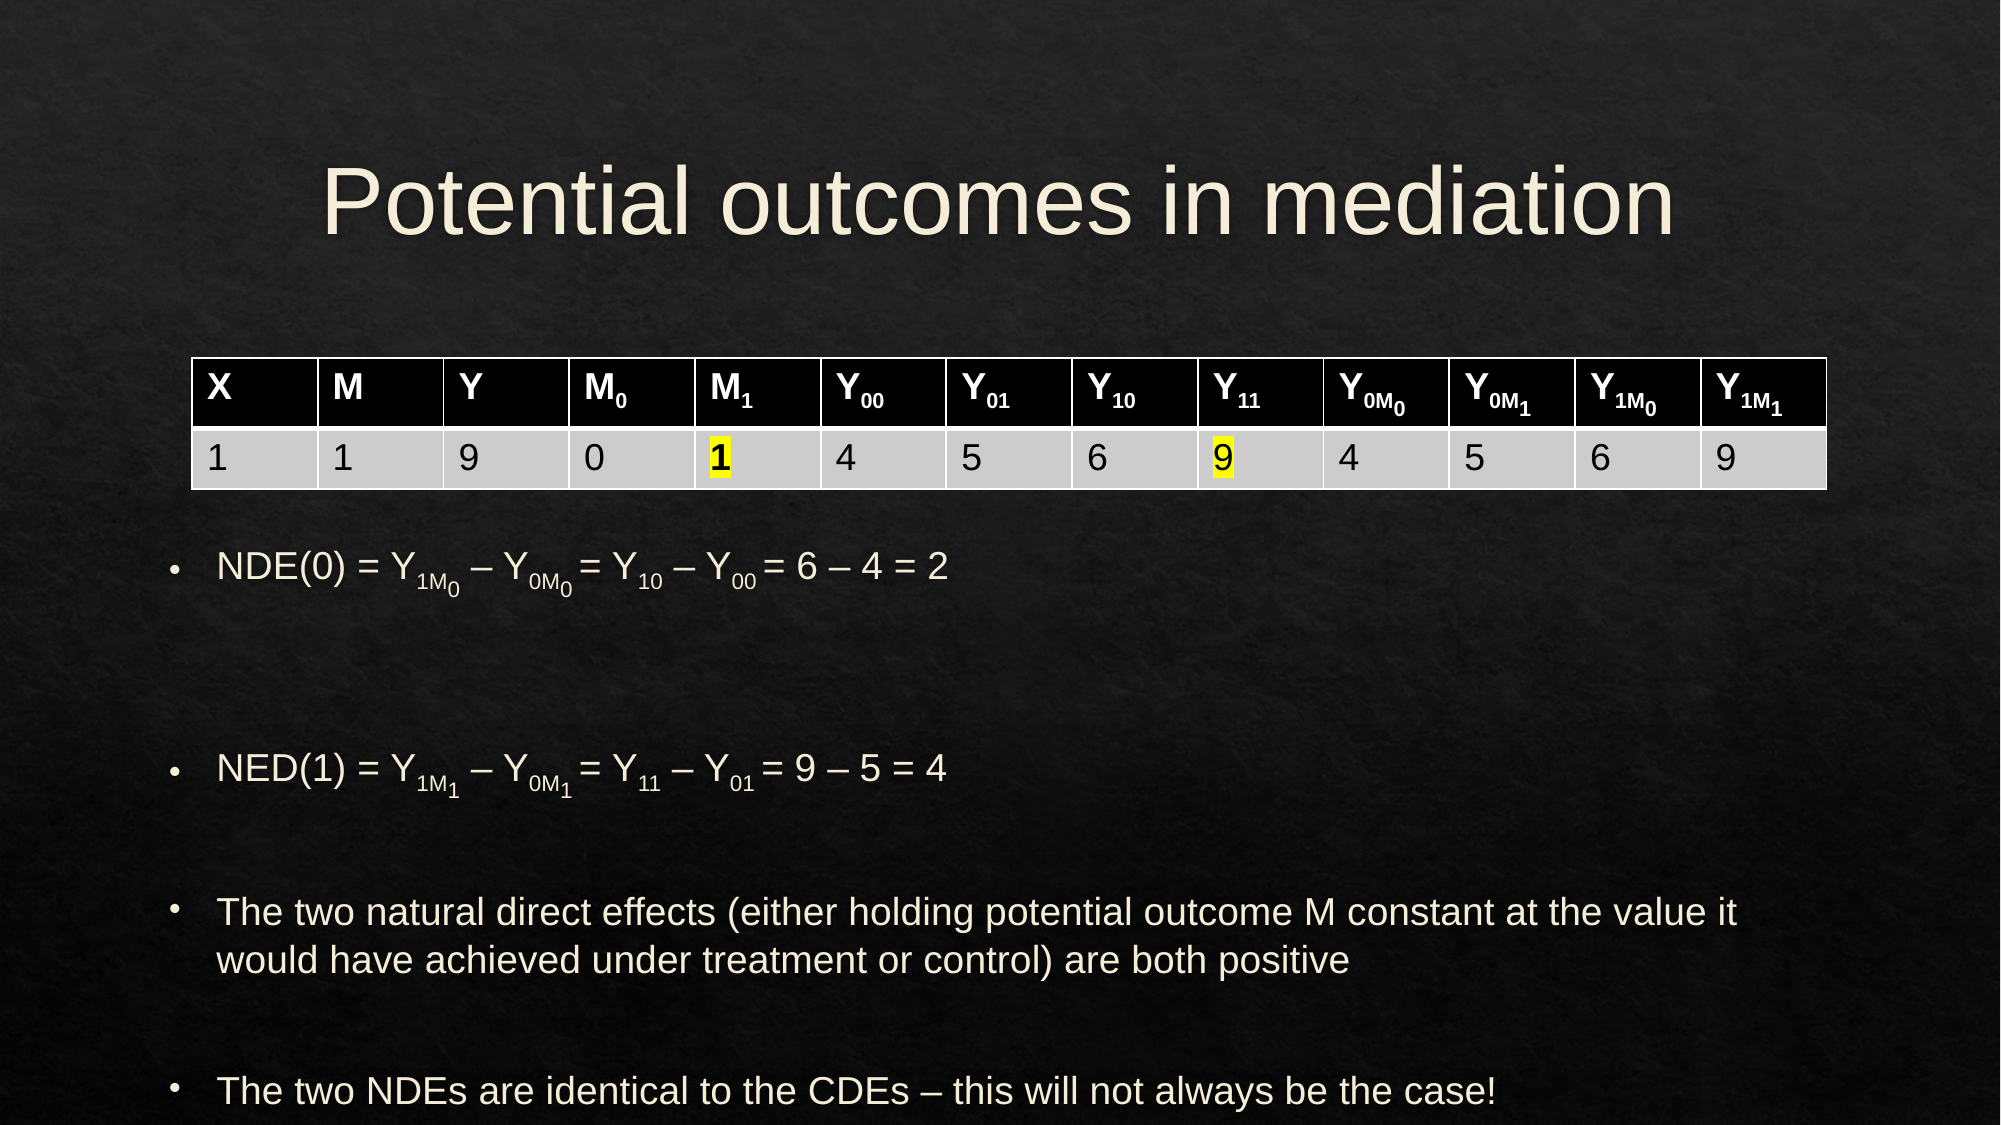

# Potential outcomes in mediation
| X | M | Y | M0 | M1 | Y00 | Y01 | Y10 | Y11 | Y0M0 | Y0M1 | Y1M0 | Y1M1 |
| --- | --- | --- | --- | --- | --- | --- | --- | --- | --- | --- | --- | --- |
| 1 | 1 | 9 | 0 | 1 | 4 | 5 | 6 | 9 | 4 | 5 | 6 | 9 |
NDE(0) = Y1M0 – Y0M0 = Y10 – Y00 = 6 – 4 = 2

NED(1) = Y1M1 – Y0M1 = Y11 – Y01 = 9 – 5 = 4

The two natural direct effects (either holding potential outcome M constant at the value it would have achieved under treatment or control) are both positive

The two NDEs are identical to the CDEs – this will not always be the case!